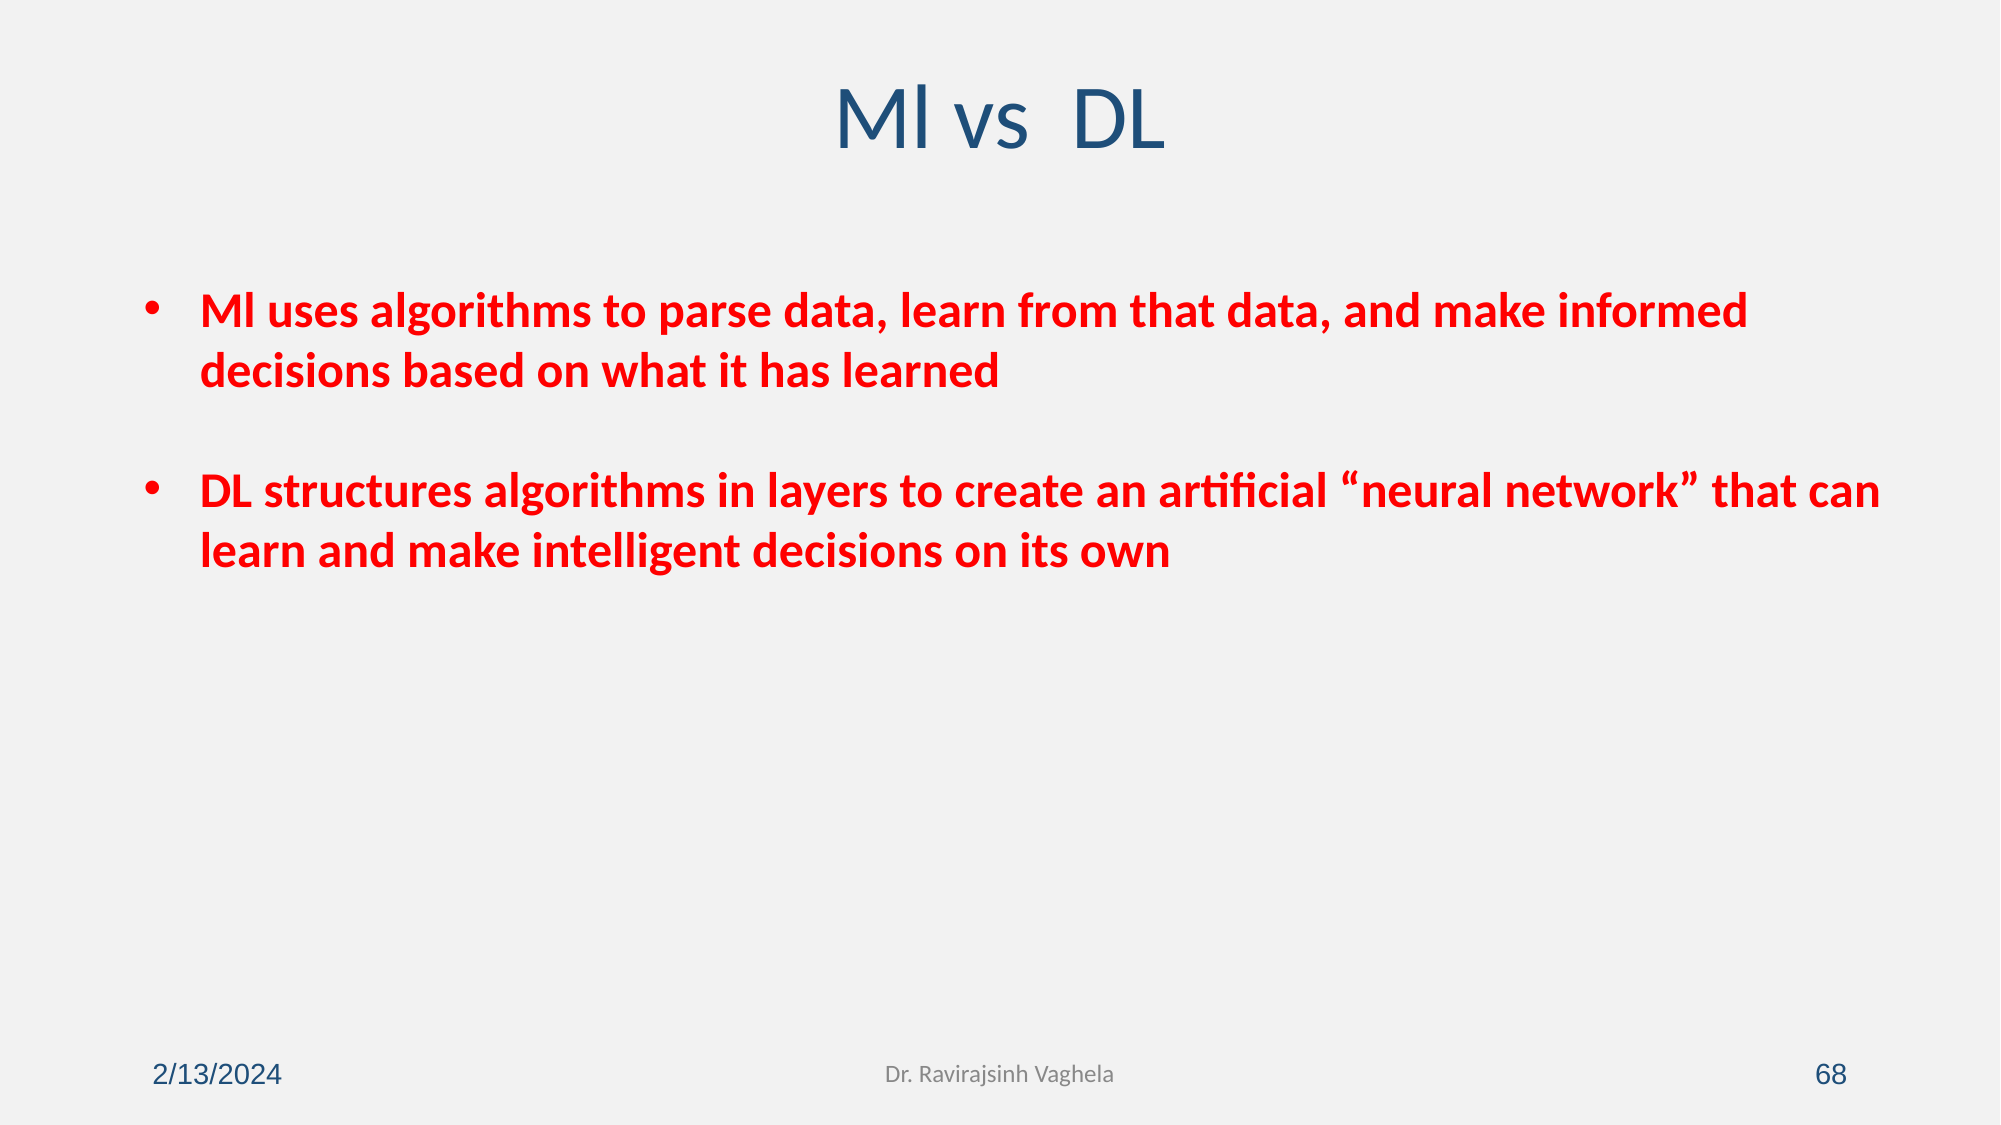

# Ml vs  DL
Ml uses algorithms to parse data, learn from that data, and make informed decisions based on what it has learned

DL structures algorithms in layers to create an artificial “neural network” that can learn and make intelligent decisions on its own
2/13/2024
Dr. Ravirajsinh Vaghela
68